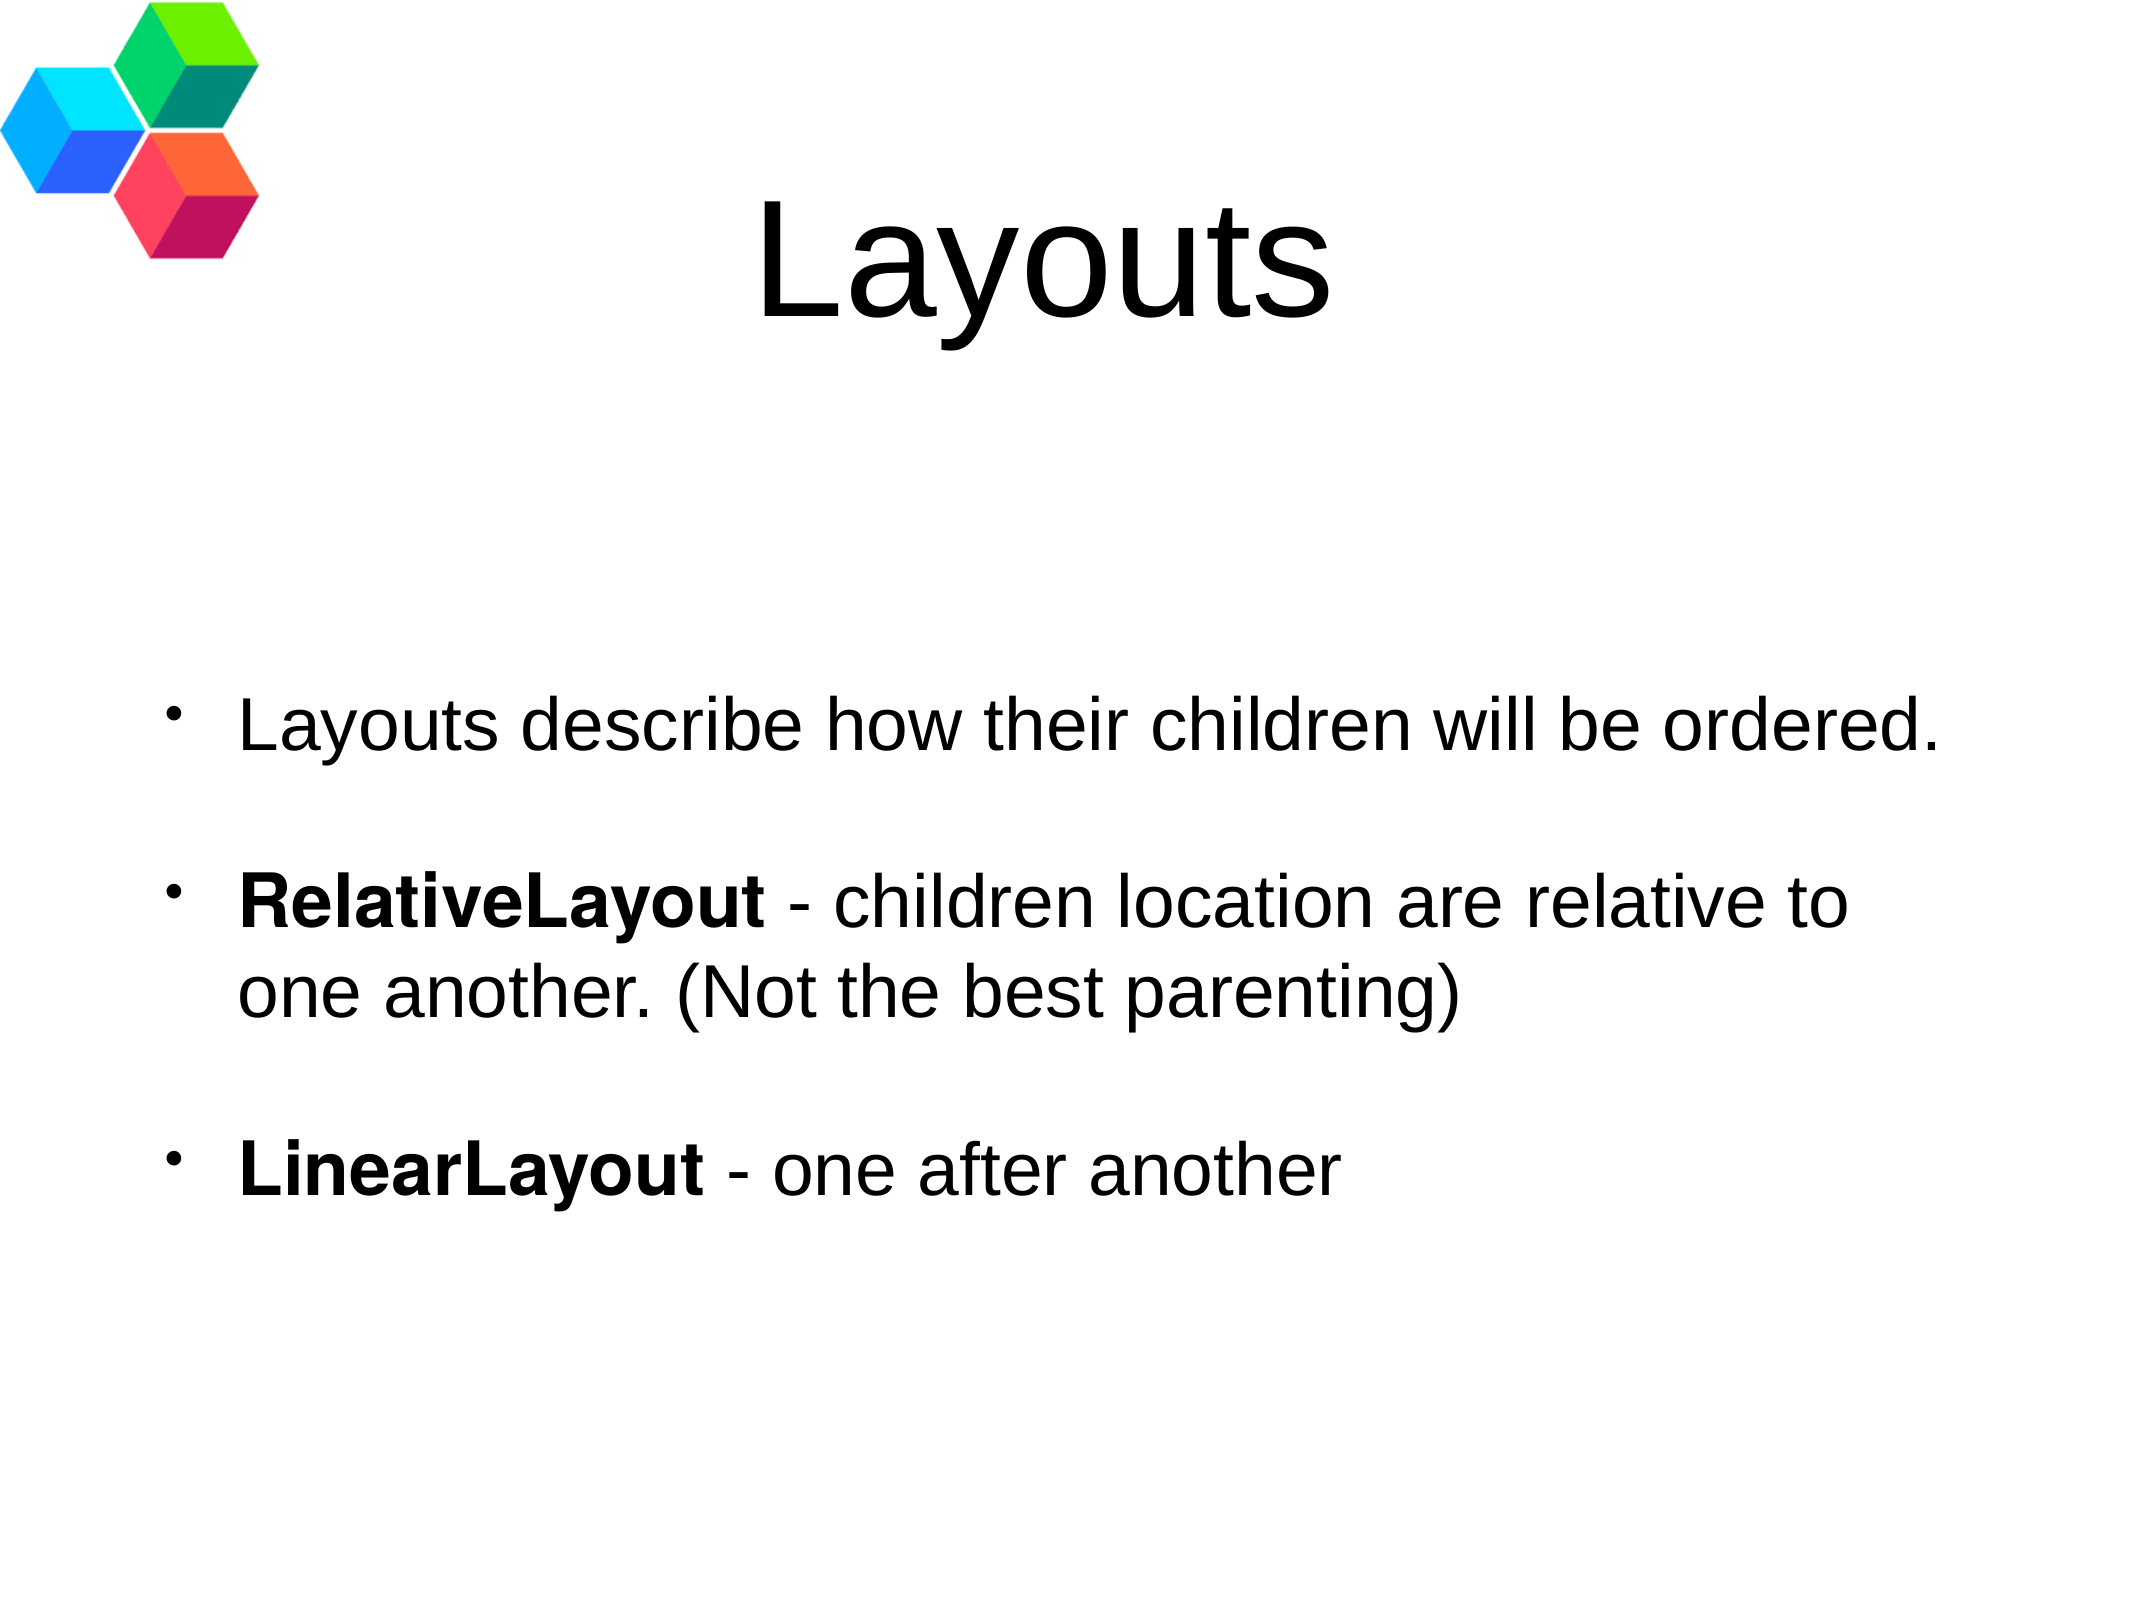

# Layouts
Layouts describe how their children will be ordered.
RelativeLayout - children location are relative to one another. (Not the best parenting)
LinearLayout - one after another